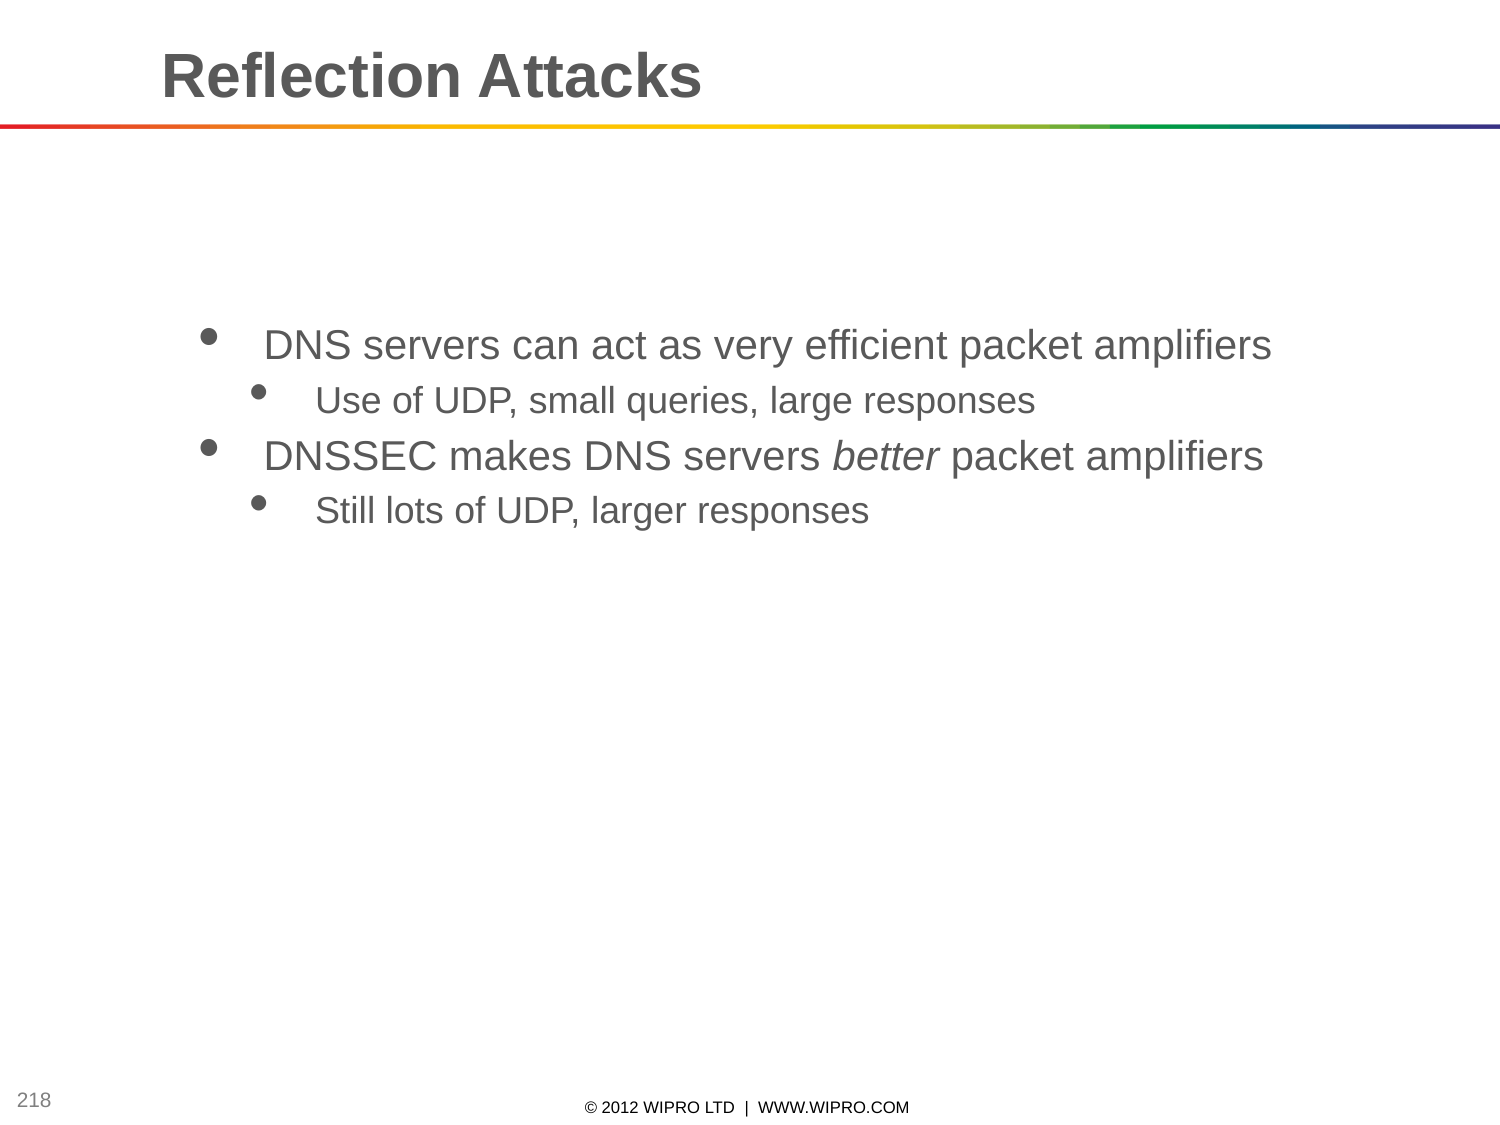

Reflection Attacks
DNS servers can act as very efficient packet amplifiers
Use of UDP, small queries, large responses
DNSSEC makes DNS servers better packet amplifiers
Still lots of UDP, larger responses